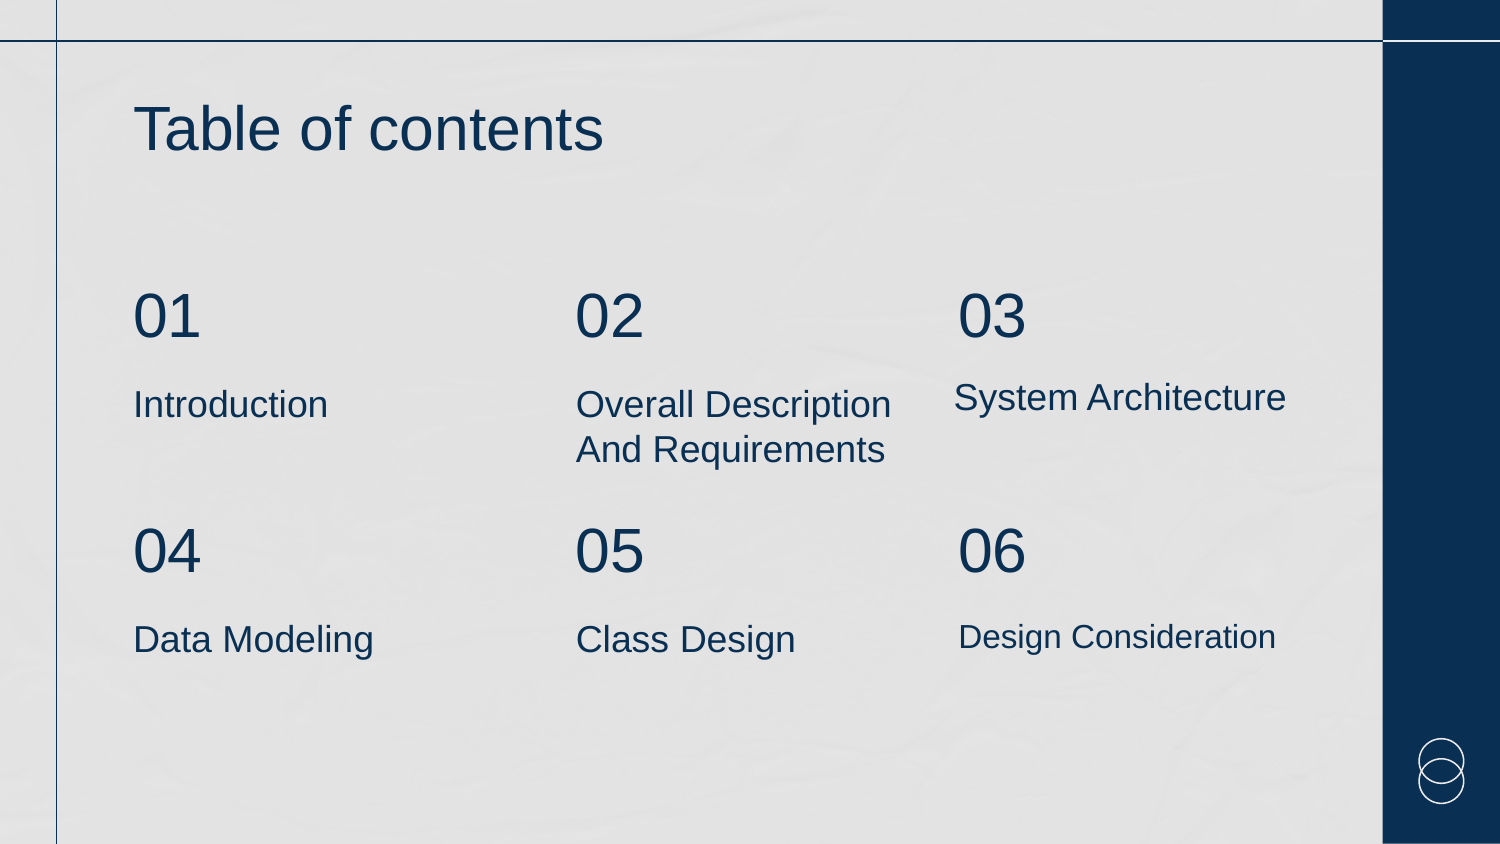

# Table of contents
01
02
03
System Architecture
Overall Description
And Requirements
Introduction
04
05
06
Data Modeling
Class Design
Design Consideration